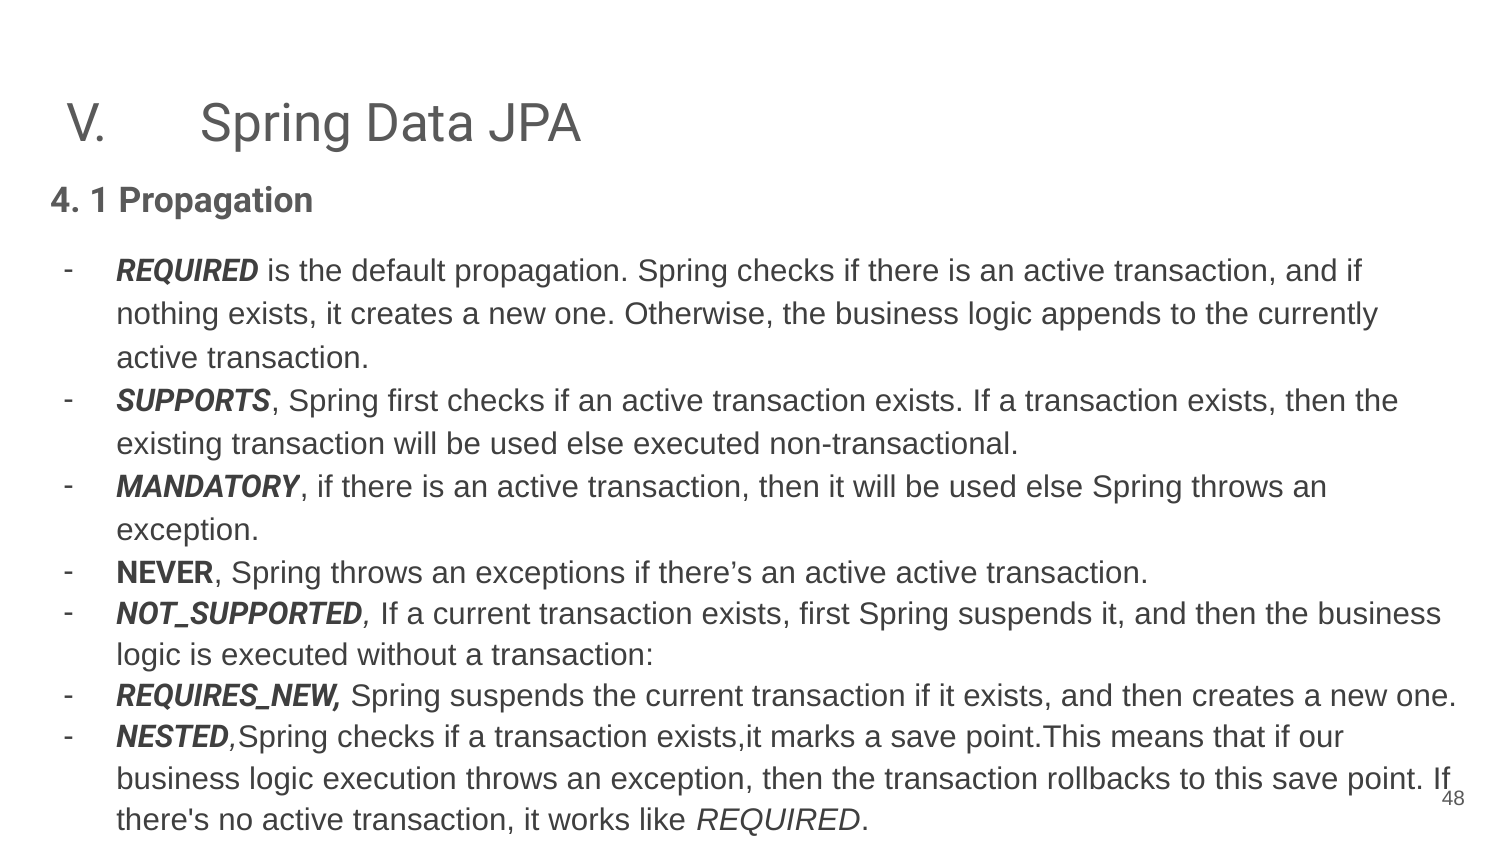

# V.	 Spring Data JPA
 4. 1 Propagation
REQUIRED is the default propagation. Spring checks if there is an active transaction, and if nothing exists, it creates a new one. Otherwise, the business logic appends to the currently active transaction.
SUPPORTS, Spring first checks if an active transaction exists. If a transaction exists, then the existing transaction will be used else executed non-transactional.
MANDATORY, if there is an active transaction, then it will be used else Spring throws an exception.
NEVER, Spring throws an exceptions if there’s an active active transaction.
NOT_SUPPORTED, If a current transaction exists, first Spring suspends it, and then the business logic is executed without a transaction:
REQUIRES_NEW, Spring suspends the current transaction if it exists, and then creates a new one.
NESTED,Spring checks if a transaction exists,it marks a save point.This means that if our business logic execution throws an exception, then the transaction rollbacks to this save point. If there's no active transaction, it works like REQUIRED.

48